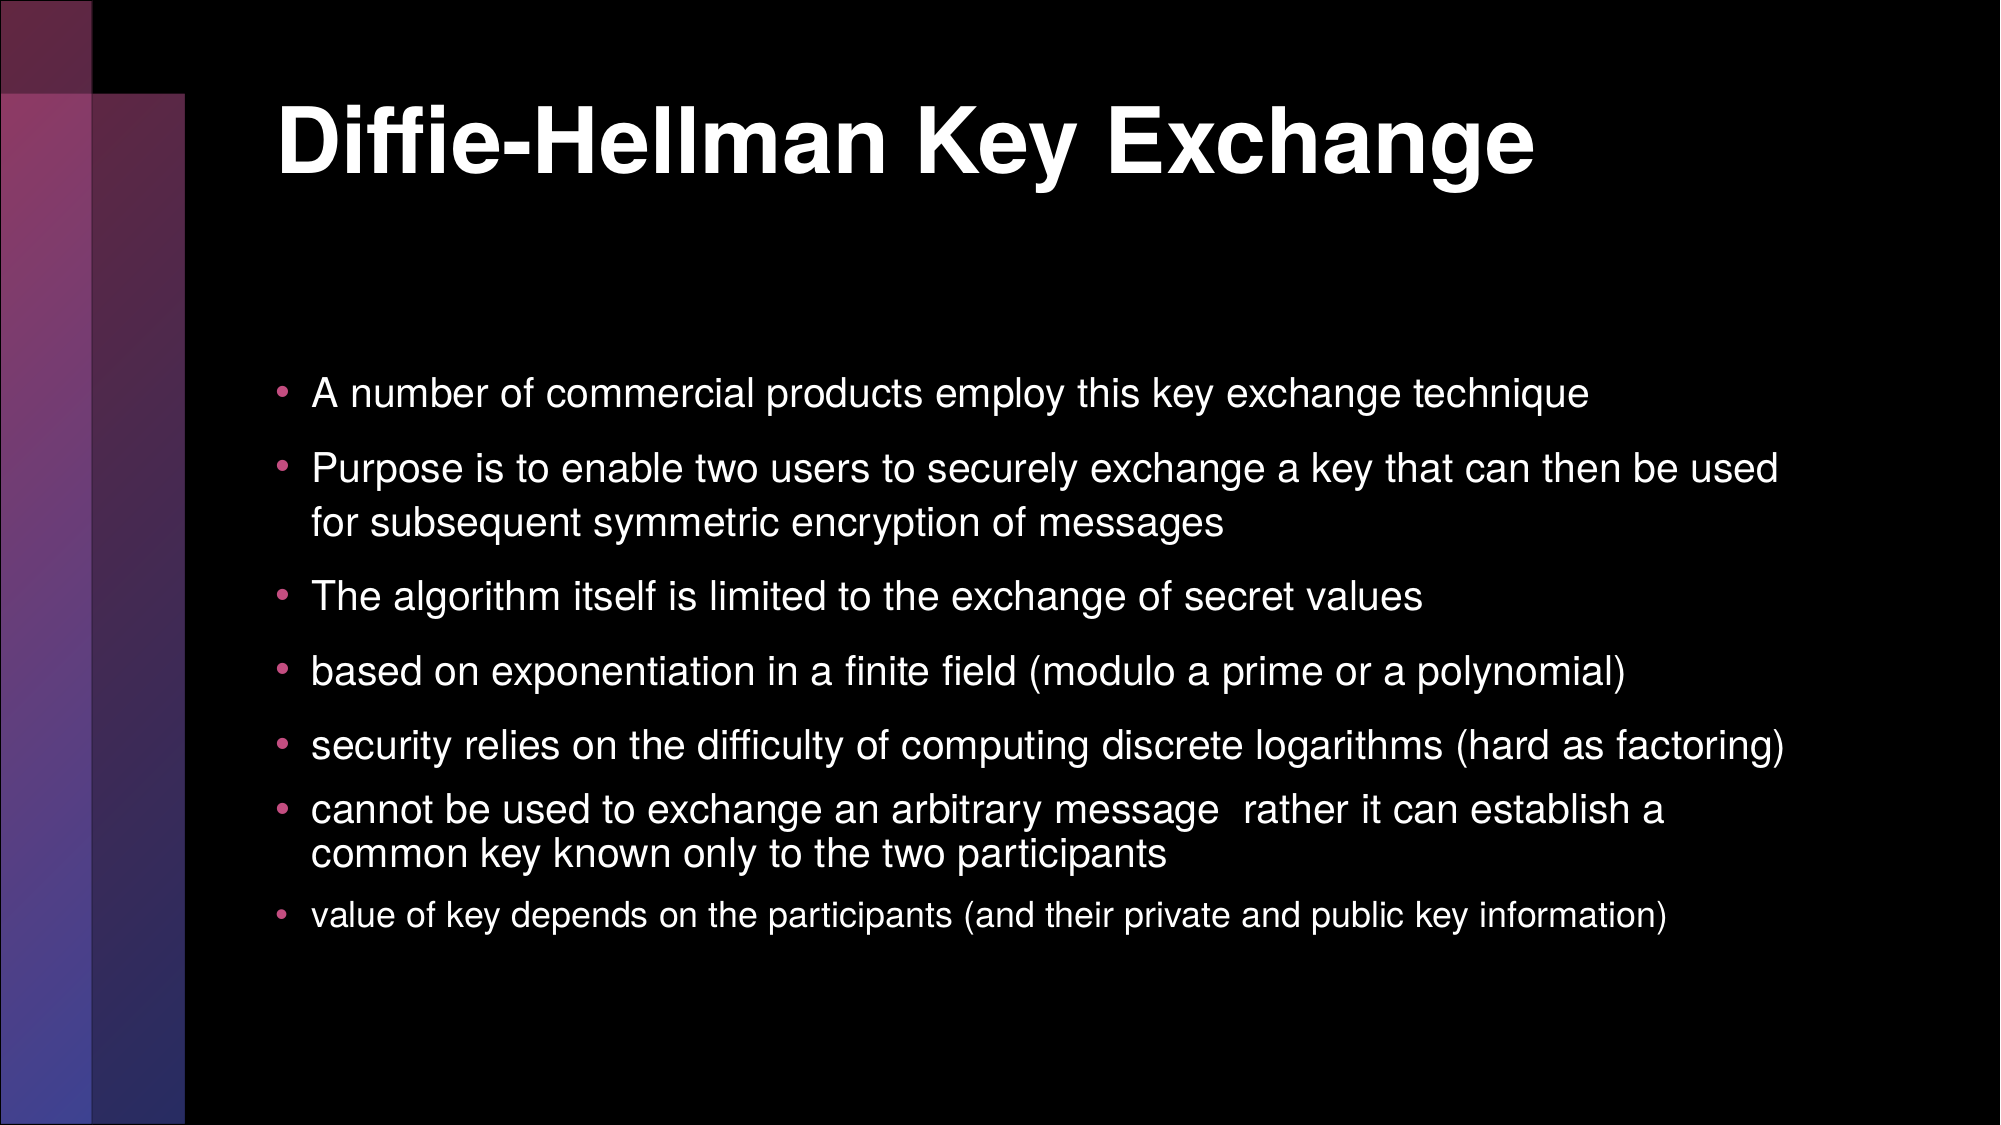

# Diffie-Hellman Key Exchange
A number of commercial products employ this key exchange technique
Purpose is to enable two users to securely exchange a key that can then be used for subsequent symmetric encryption of messages
The algorithm itself is limited to the exchange of secret values
based on exponentiation in a finite field (modulo a prime or a polynomial)
security relies on the difficulty of computing discrete logarithms (hard as factoring)
cannot be used to exchange an arbitrary message  rather it can establish a common key known only to the two participants
value of key depends on the participants (and their private and public key information)